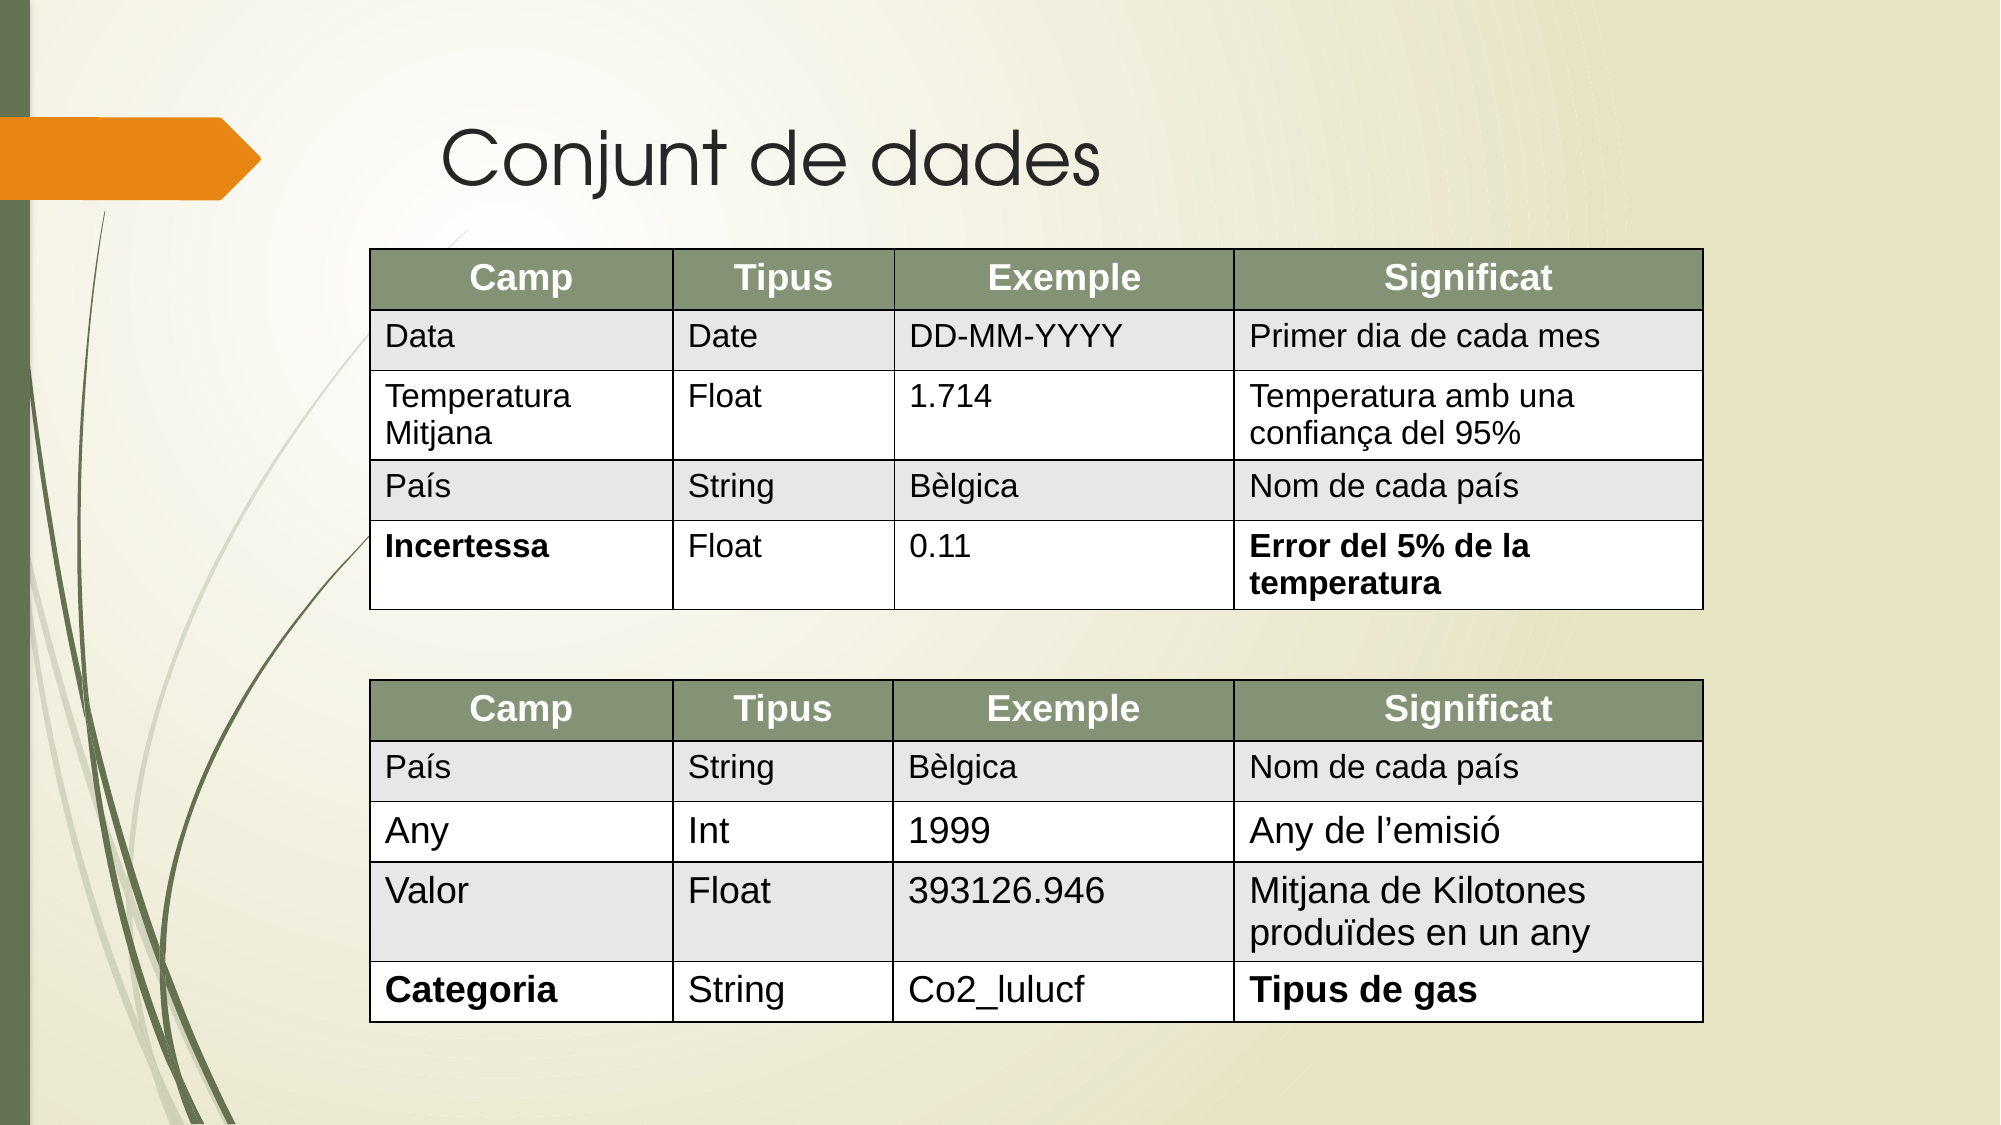

# Conjunt de dades
| Camp | Tipus | Exemple | Significat |
| --- | --- | --- | --- |
| Data | Date | DD-MM-YYYY | Primer dia de cada mes |
| Temperatura Mitjana | Float | 1.714 | Temperatura amb una confiança del 95% |
| País | String | Bèlgica | Nom de cada país |
| Incertessa | Float | 0.11 | Error del 5% de la temperatura |
| Camp | Tipus | Exemple | Significat |
| --- | --- | --- | --- |
| País | String | Bèlgica | Nom de cada país |
| Any | Int | 1999 | Any de l’emisió |
| Valor | Float | 393126.946 | Mitjana de Kilotones produïdes en un any |
| Categoria | String | Co2\_lulucf | Tipus de gas |